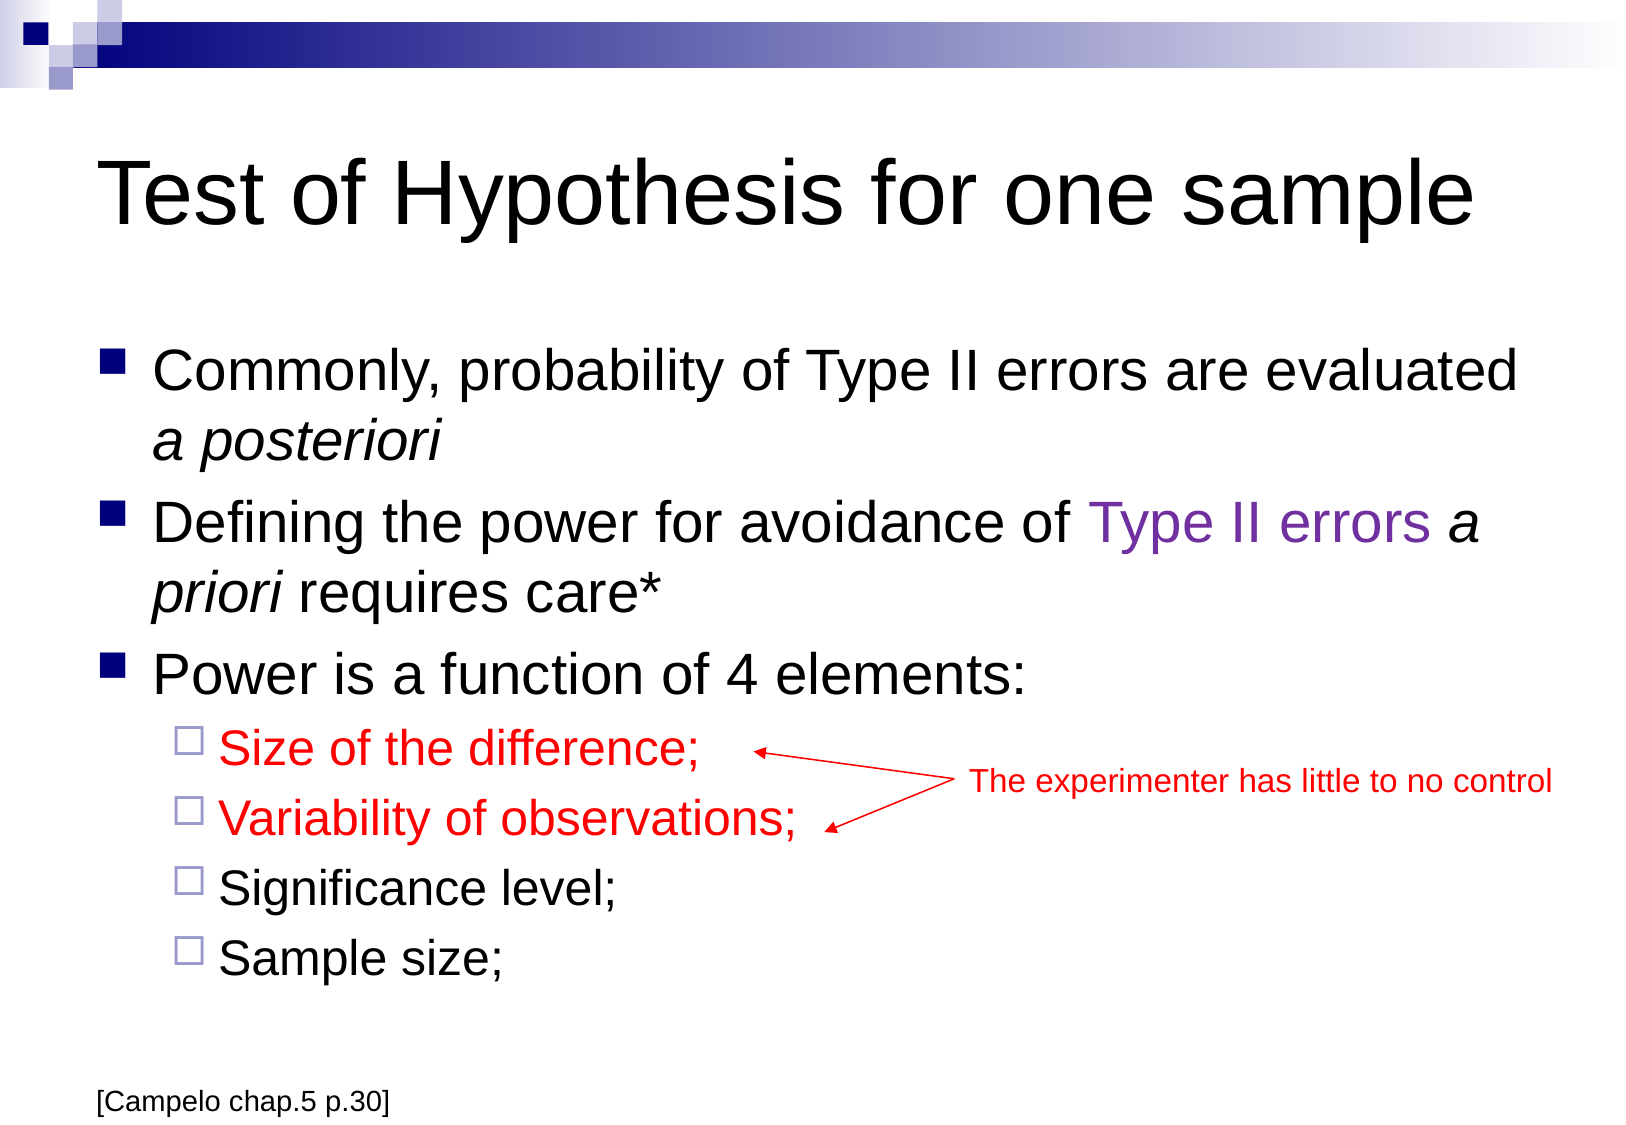

# Test of Hypothesis for one sample
Commonly, probability of Type II errors are evaluated a posteriori
Defining the power for avoidance of Type II errors a priori requires care*
Power is a function of 4 elements:
Size of the difference;
Variability of observations;
Significance level;
Sample size;
The experimenter has little to no control
[Campelo chap.5 p.30]